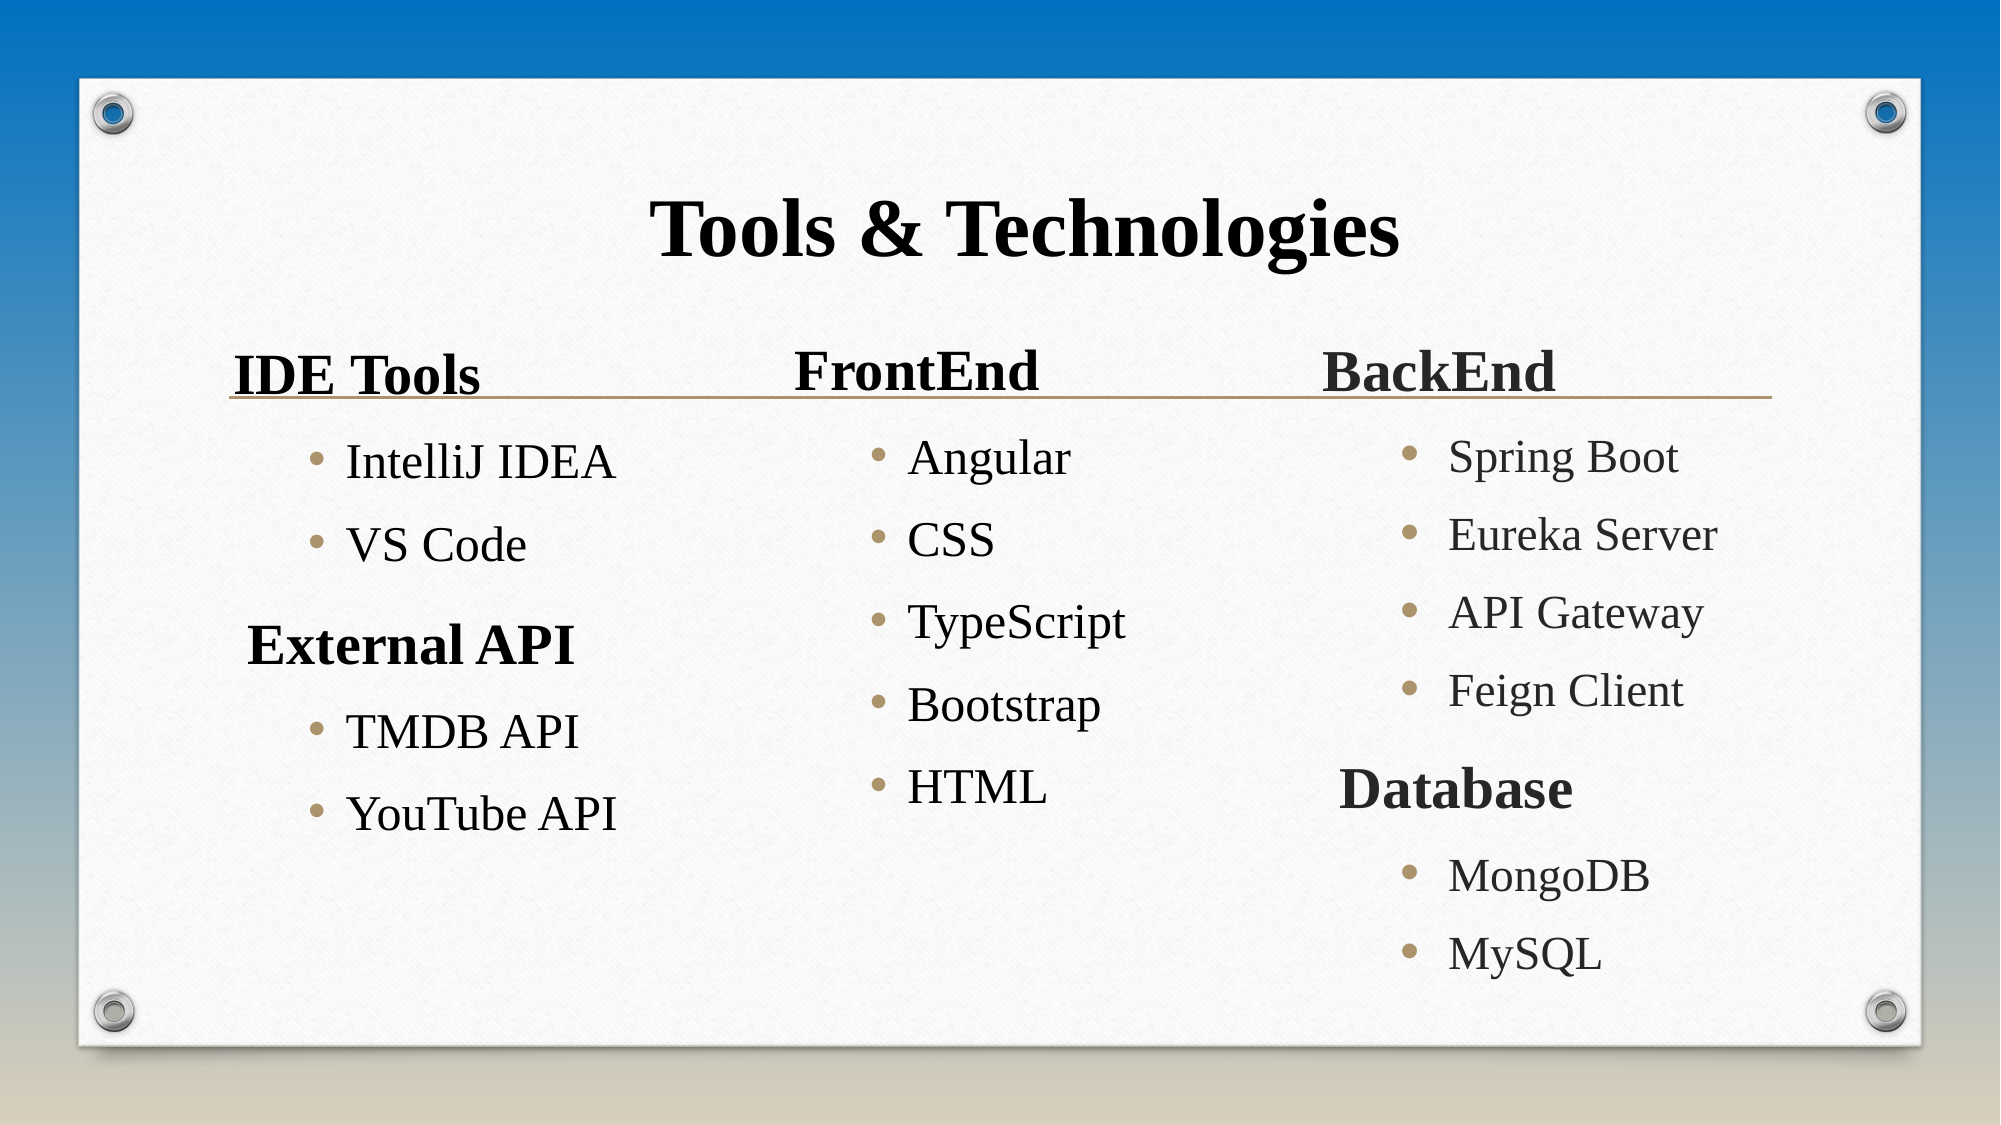

# Tools & Technologies
FrontEnd
Angular
CSS
TypeScript
Bootstrap
HTML

IDE Tools
IntelliJ IDEA
VS Code
 External API
TMDB API
YouTube API

BackEnd
Spring Boot
Eureka Server
API Gateway
Feign Client
 Database
MongoDB
MySQL